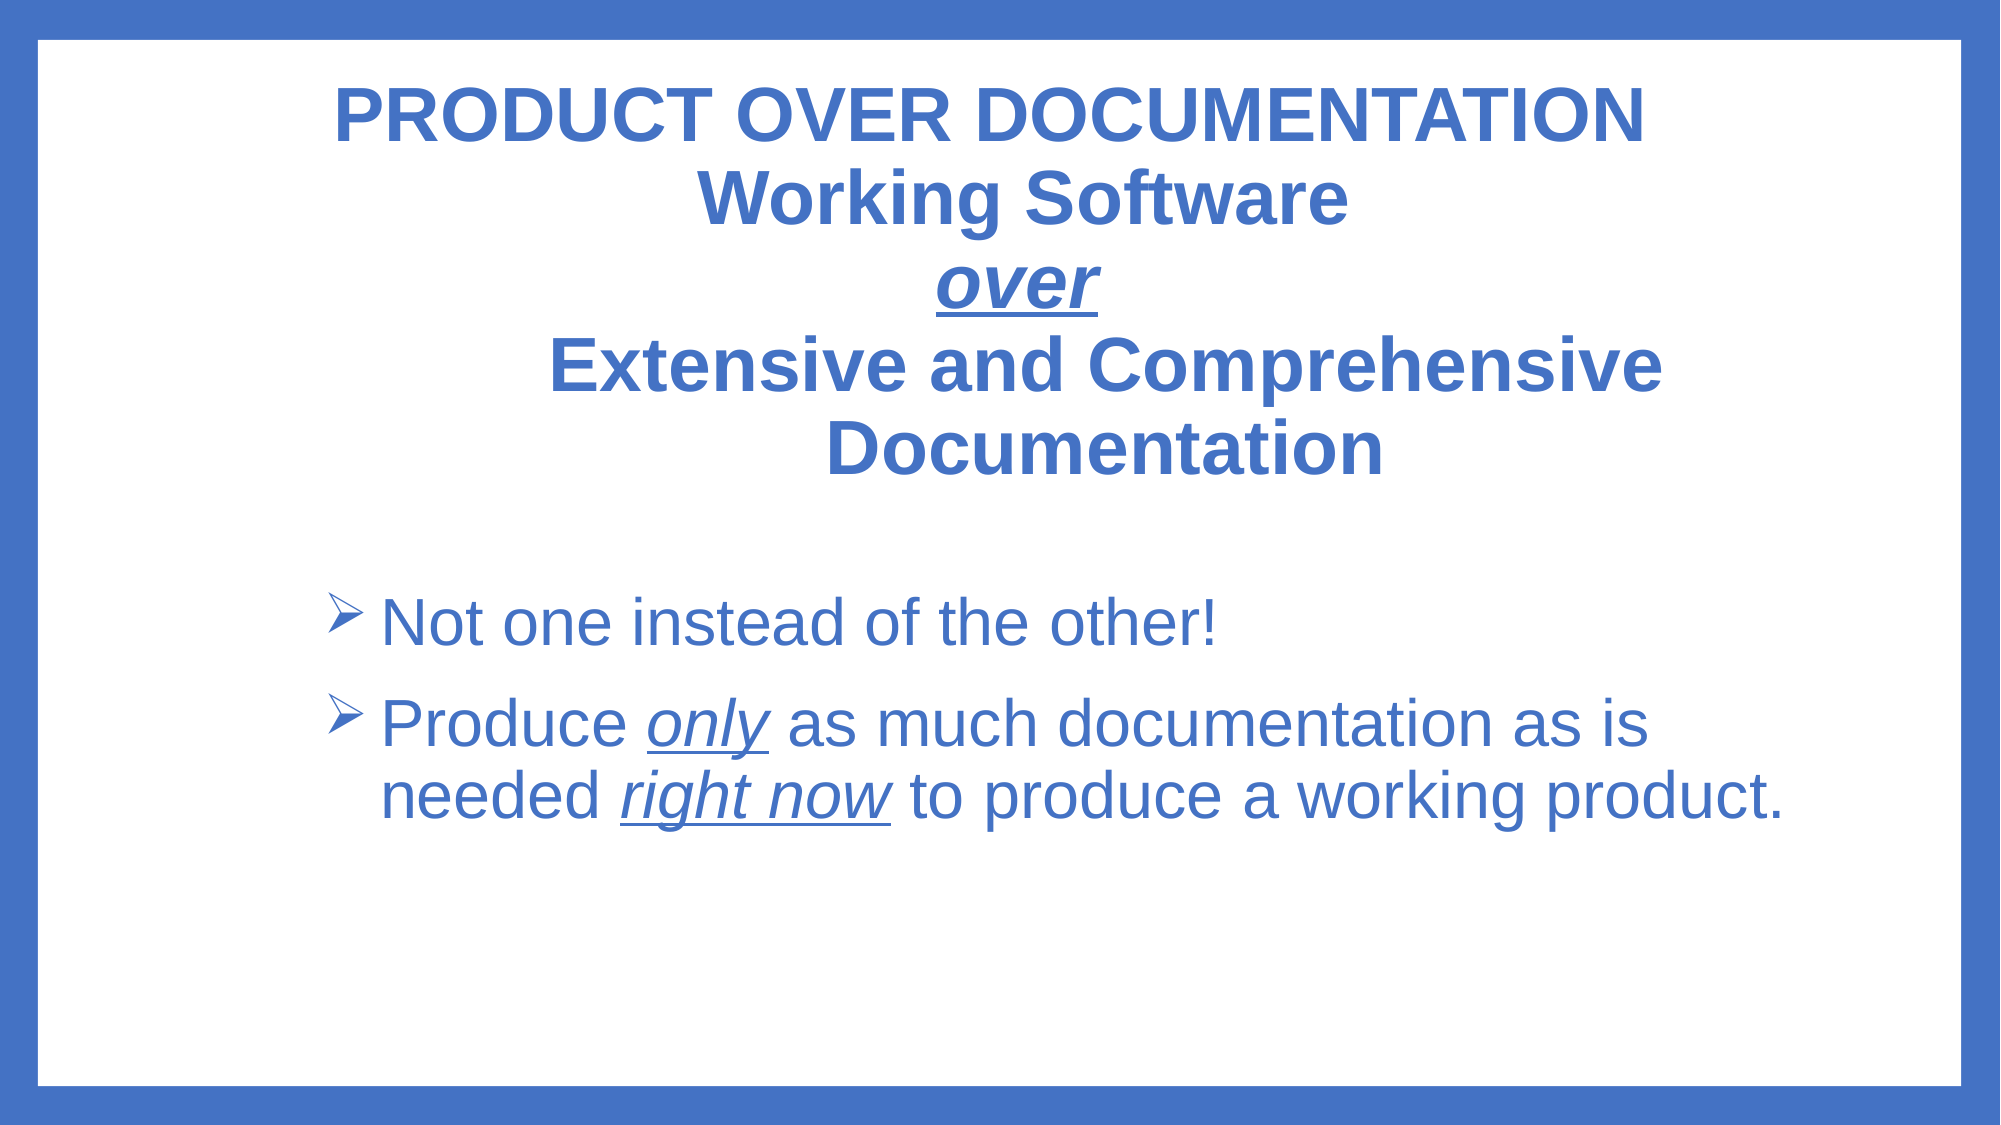

# PRODUCT OVER DOCUMENTATION Working Software over Extensive and Comprehensive Documentation

Not one instead of the other!
Produce only as much documentation as is needed right now to produce a working product.